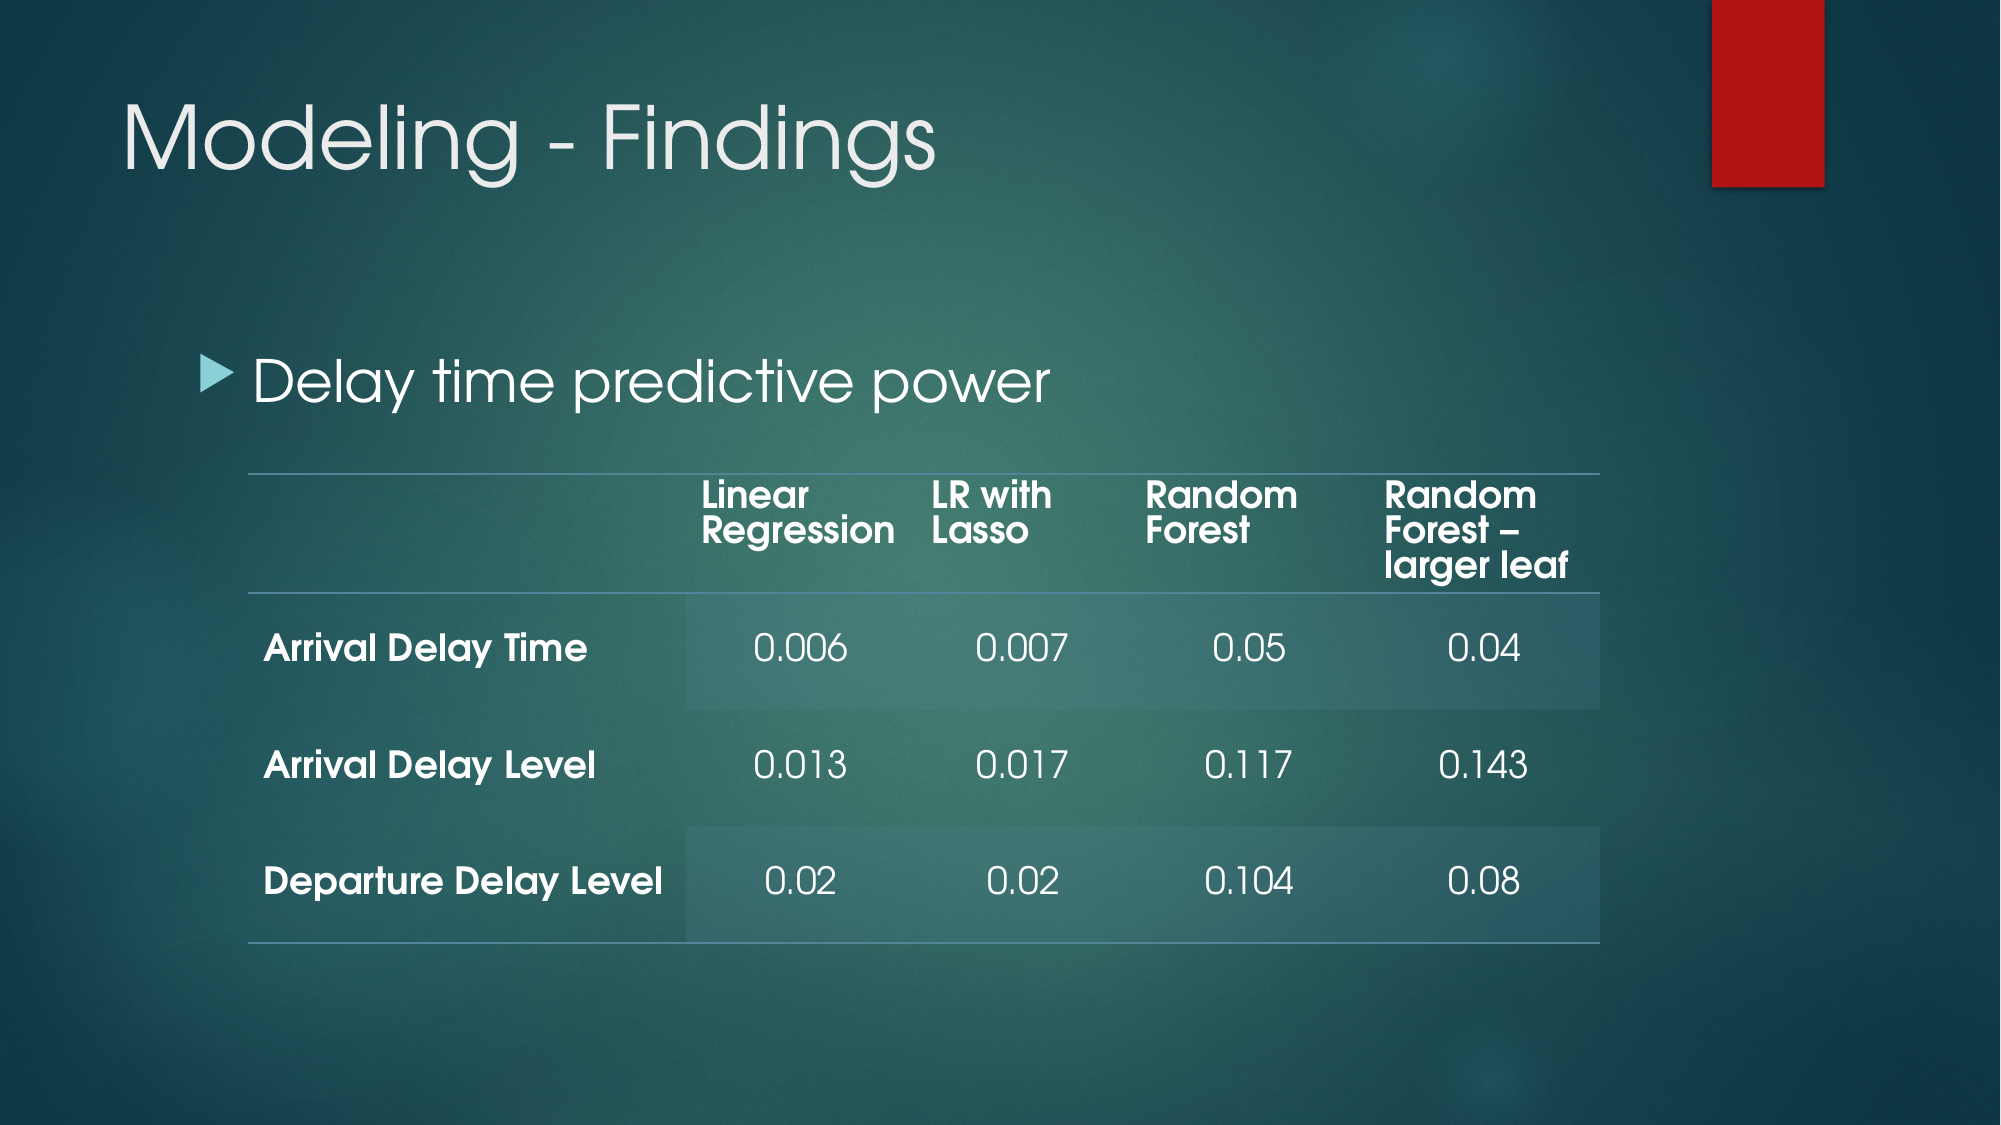

# Modeling - Findings
Delay time predictive power
|  | Linear Regression | LR with Lasso | Random Forest | Random Forest – larger leaf |
| --- | --- | --- | --- | --- |
| Arrival Delay Time | 0.006 | 0.007 | 0.05 | 0.04 |
| Arrival Delay Level | 0.013 | 0.017 | 0.117 | 0.143 |
| Departure Delay Level | 0.02 | 0.02 | 0.104 | 0.08 |